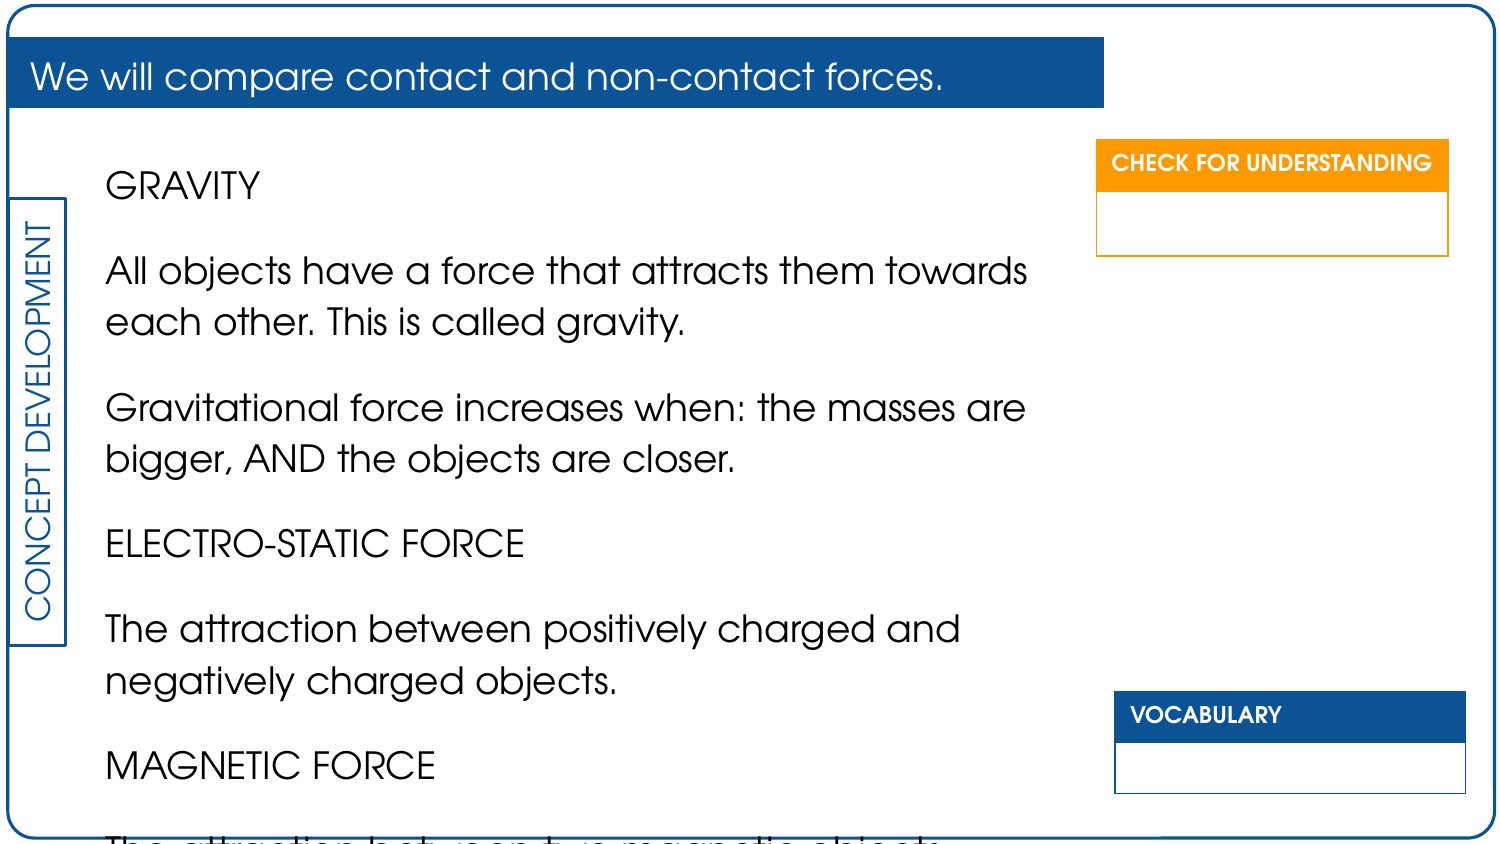

We will compare contact and non-contact forces.
GRAVITY
All objects have a force that attracts them towards each other. This is called gravity.
Gravitational force increases when: the masses are bigger, AND the objects are closer.
ELECTRO-STATIC FORCE
The attraction between positively charged and negatively charged objects.
MAGNETIC FORCE
The attraction between two magnetic objects.

| CHECK FOR UNDERSTANDING |
| --- |
|  |
| VOCABULARY |
| --- |
|  |